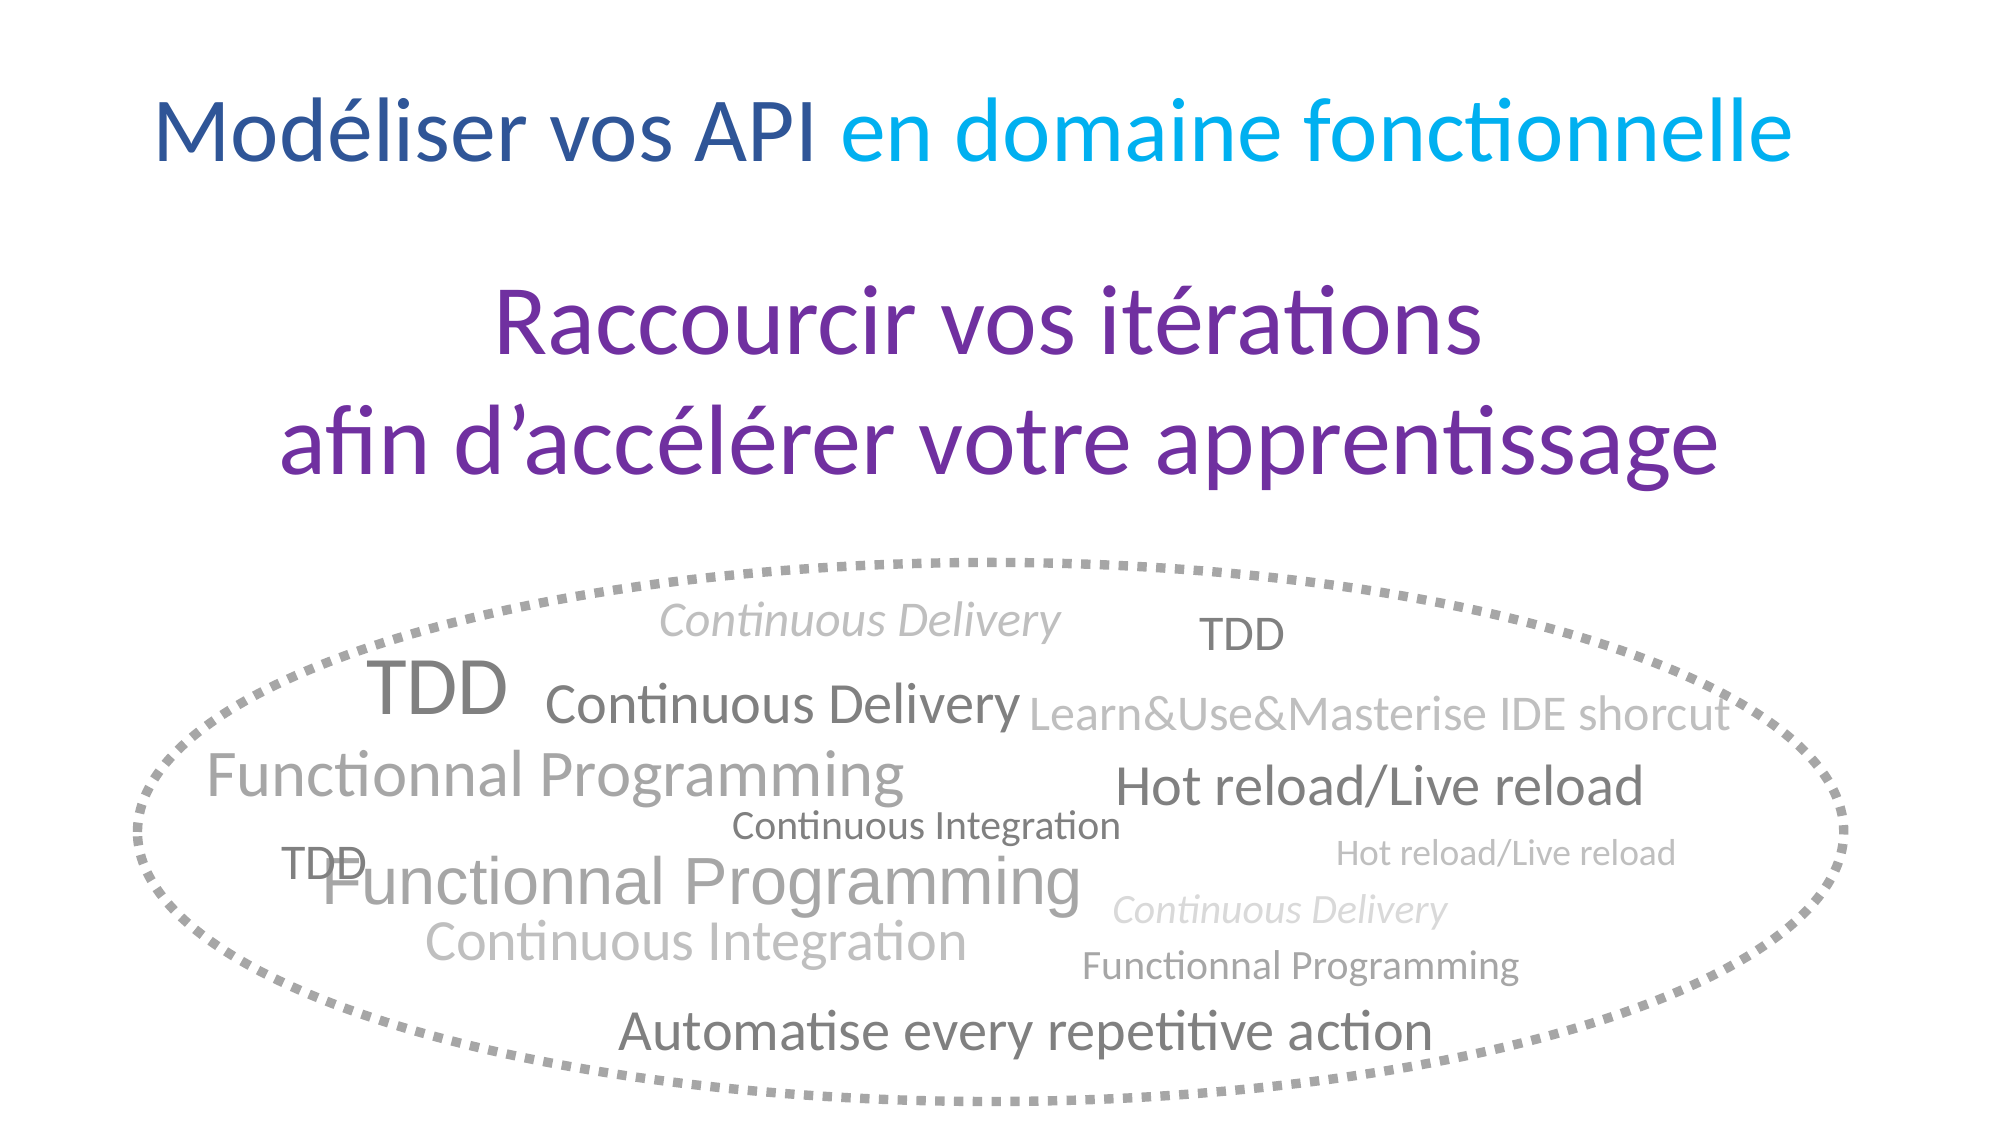

# Modéliser vos API en domaine fonctionnelle
Raccourcir vos itérations
afin d’accélérer votre apprentissage

Continuous Delivery
TDD
TDD
Continuous Delivery
Learn&Use&Masterise IDE shorcut
Functionnal Programming
Hot reload/Live reload
Continuous Integration
Hot reload/Live reload
TDD
Functionnal Programming
Continuous Delivery
Continuous Integration
Functionnal Programming
Automatise every repetitive action